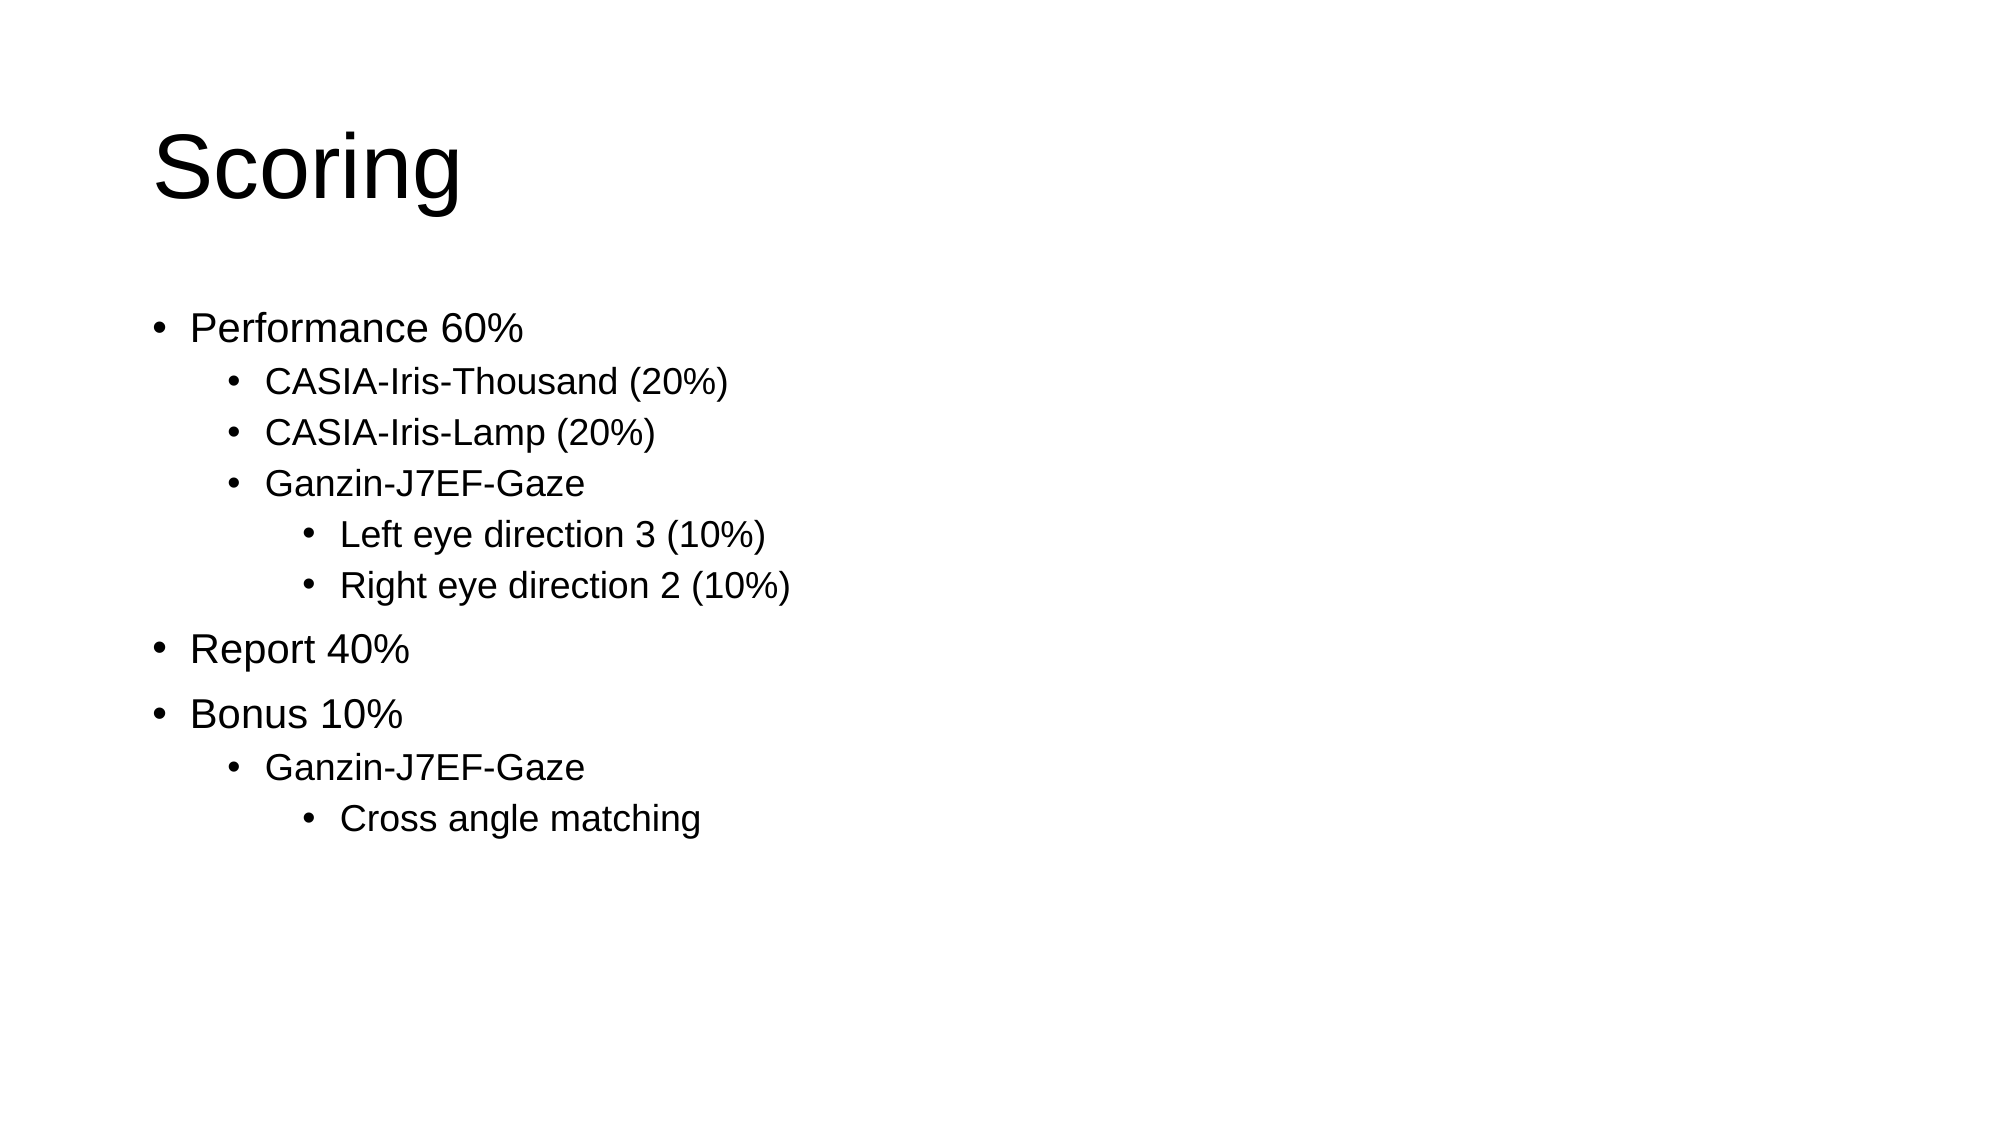

# Scoring
Performance 60%
CASIA-Iris-Thousand (20%)
CASIA-Iris-Lamp (20%)
Ganzin-J7EF-Gaze
Left eye direction 3 (10%)
Right eye direction 2 (10%)
Report 40%
Bonus 10%
Ganzin-J7EF-Gaze
Cross angle matching